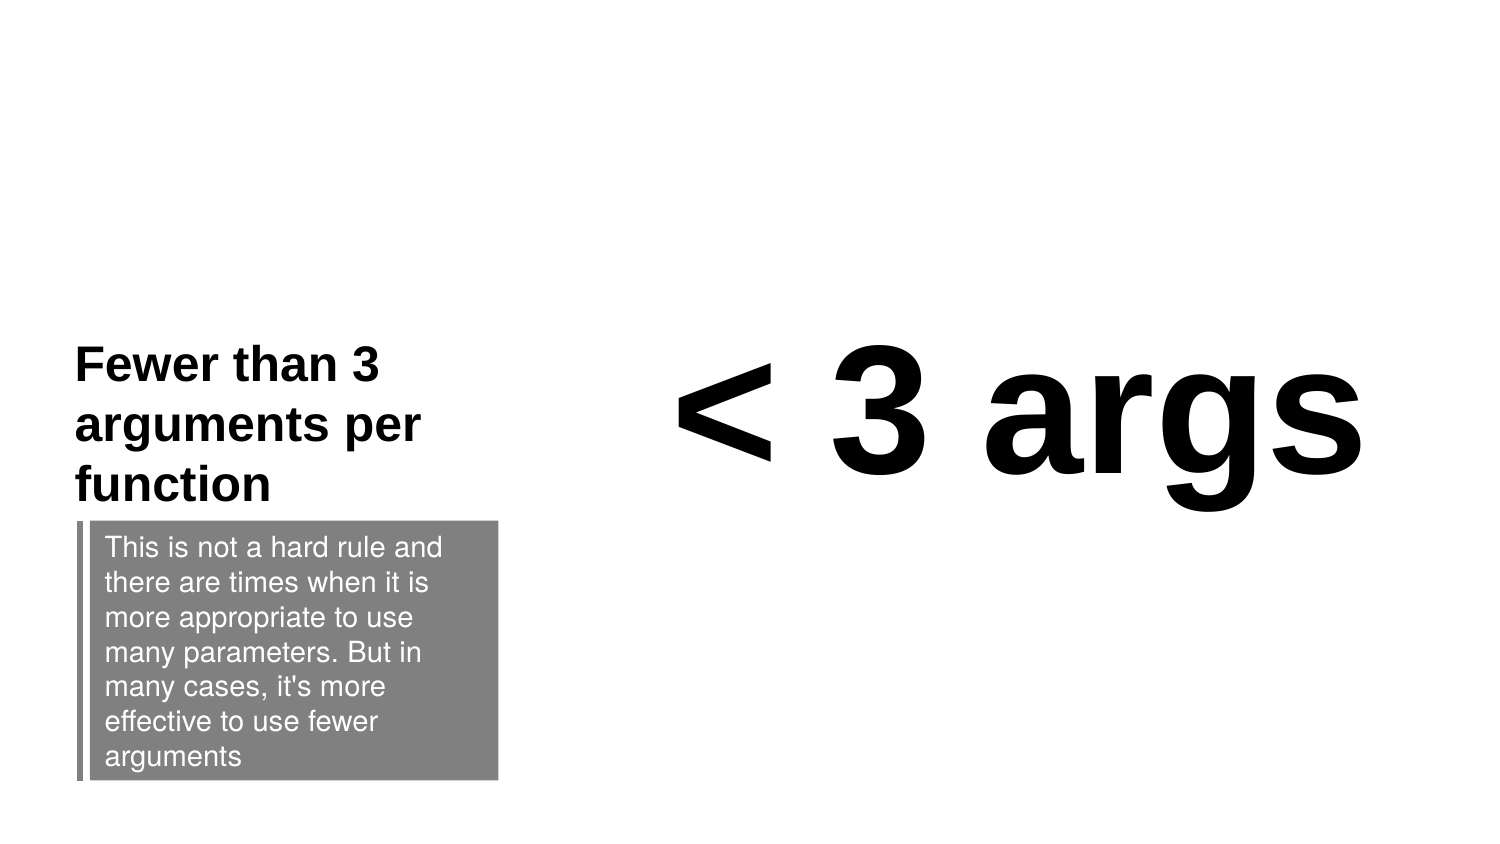

< 3 args
Fewer than 3 arguments per function
This is not a hard rule and there are times when it is more appropriate to use many parameters. But in many cases, it's more effective to use fewer arguments